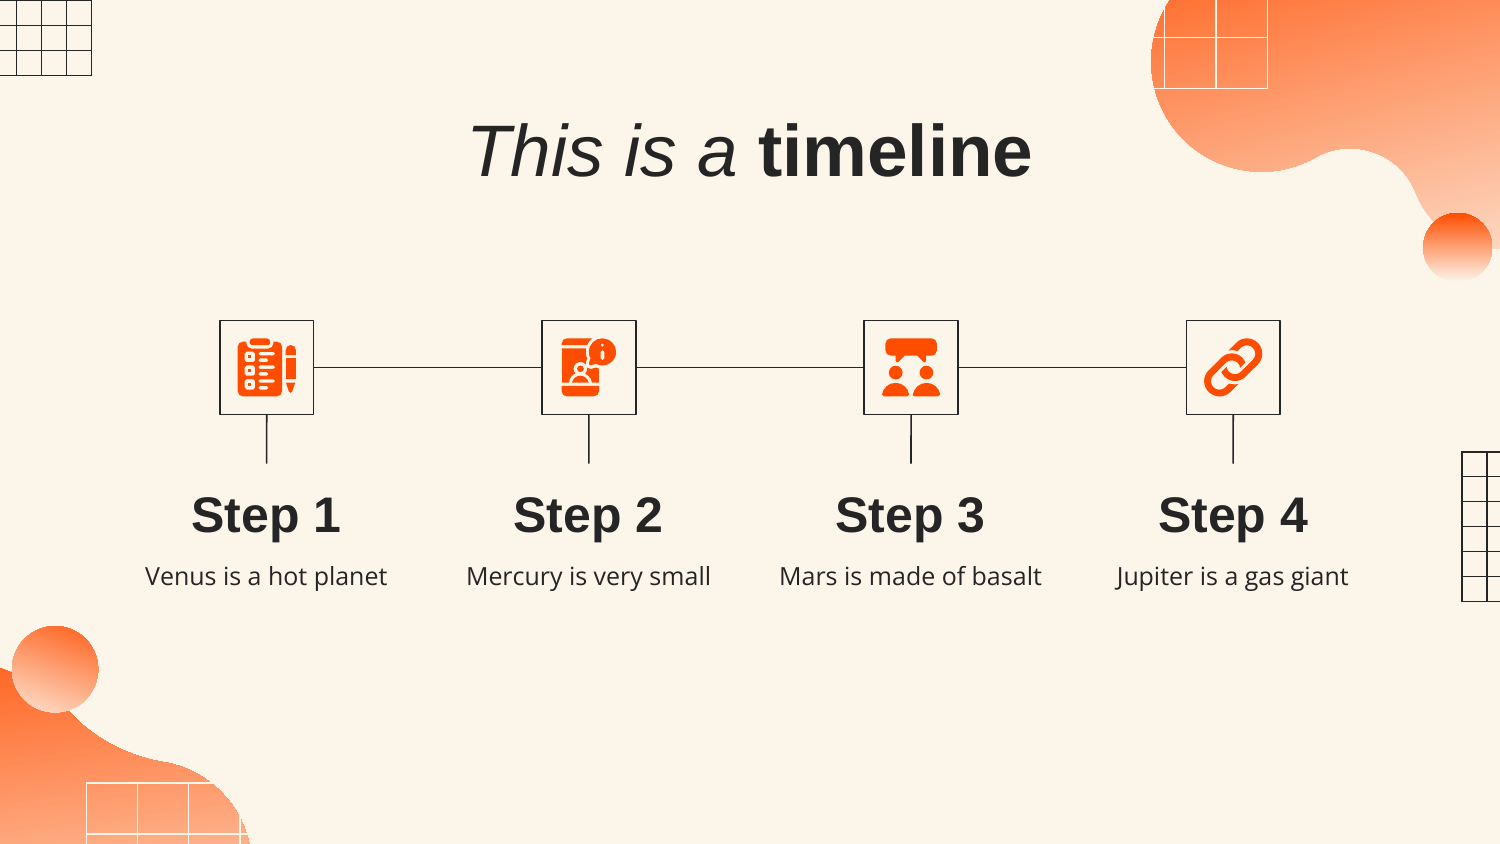

# This is a timeline

Step 2
Step 3
Step 4
Step 1
Venus is a hot planet
Mercury is very small
Mars is made of basalt
Jupiter is a gas giant